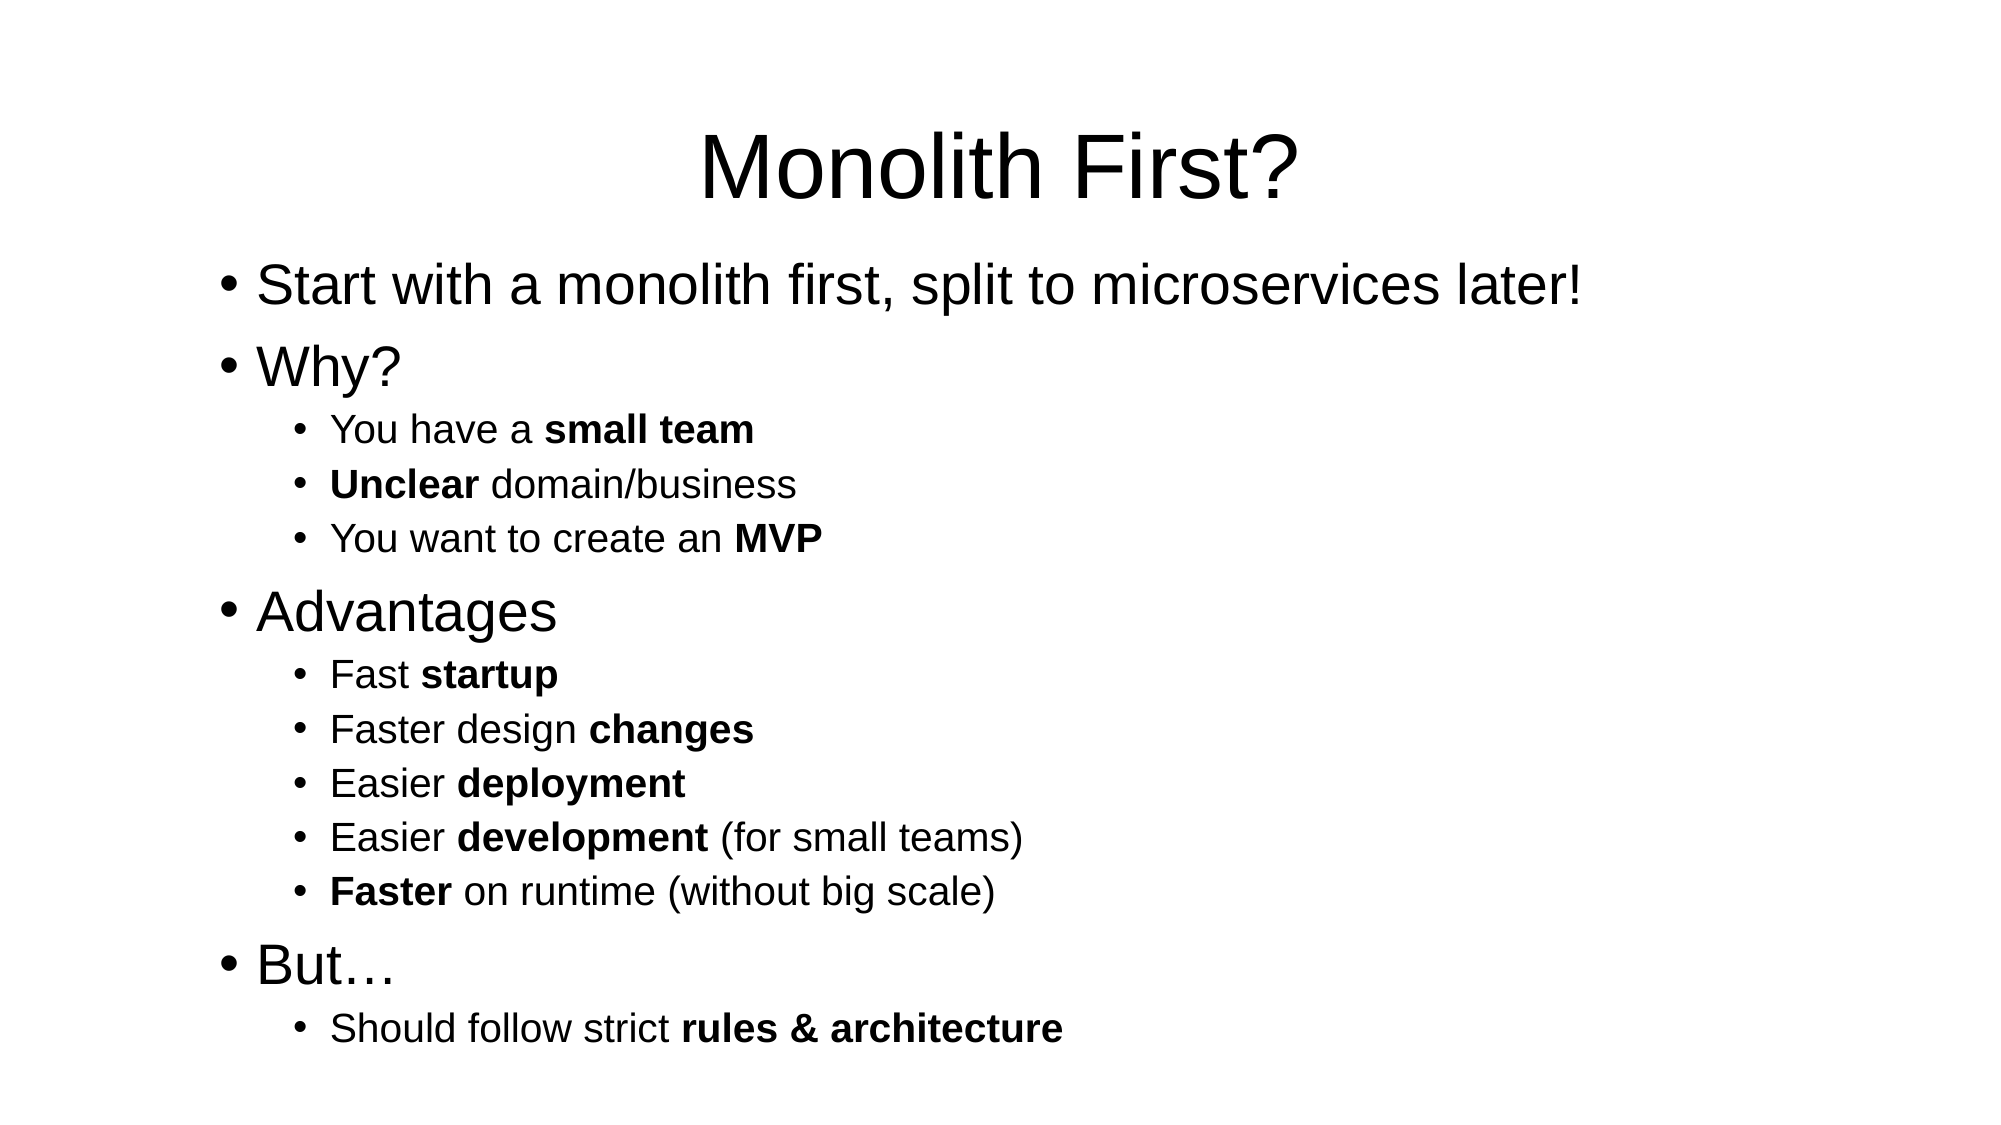

# Monolith First?
Start with a monolith first, split to microservices later!
Why?
You have a small team
Unclear domain/business
You want to create an MVP
Advantages
Fast startup
Faster design changes
Easier deployment
Easier development (for small teams)
Faster on runtime (without big scale)
But…
Should follow strict rules & architecture